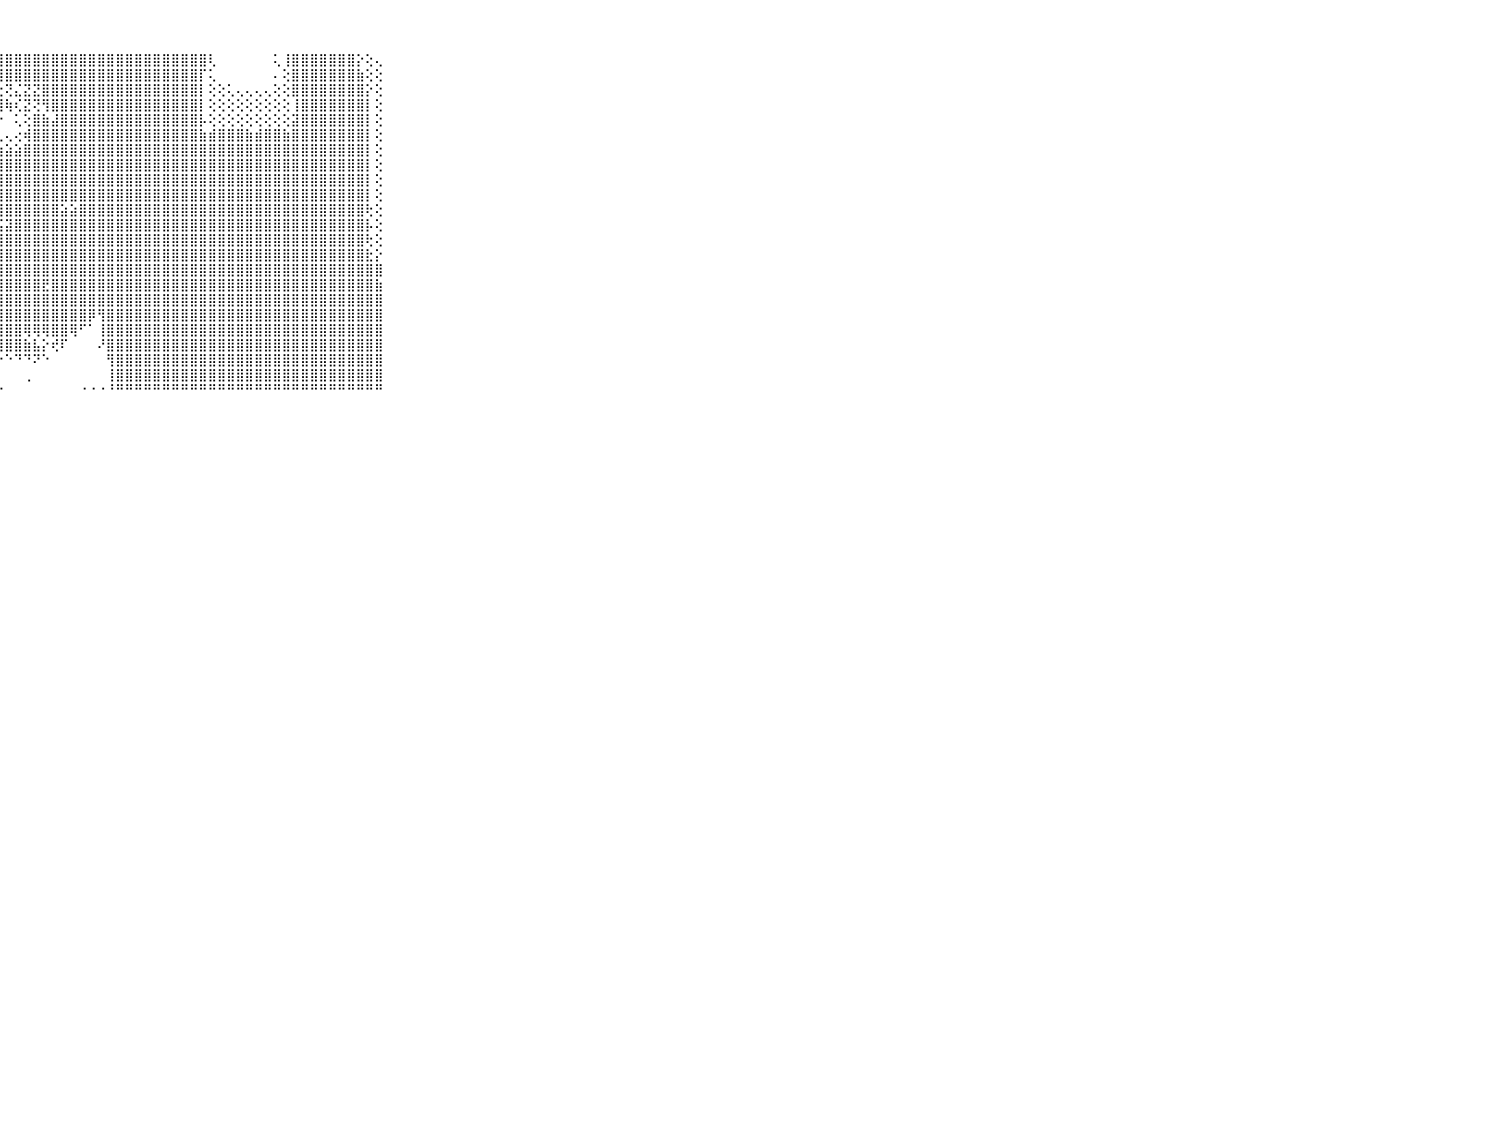

⠀⠀⠀⠀⠀⠀⠀⠀⠀⠀⠀⣿⣿⣿⣿⣿⣿⣿⣿⣿⣿⣿⣿⣿⣿⣿⣿⣿⣿⣿⣿⣿⣿⣿⣿⣿⣿⣿⣿⣿⣿⣿⣿⣿⣿⣿⣿⣿⣿⣿⢇⠀⠀⠀⠀⠀⠀⢅⢸⣿⣿⣿⣿⣿⣿⣿⡕⢕⢄⠀⠀⠀⠀⠀⠀⠀⠀⠀⠀⠀⠀
⠀⠀⠀⠀⠀⠀⠀⠀⠀⠀⠀⣿⣿⣿⣿⣿⣿⣿⣿⣿⣿⣿⣿⣿⣿⣿⣿⣿⣿⣿⣿⣿⣿⣿⣿⣿⣿⣿⣿⣿⣿⣿⣿⣿⣿⣿⣿⣿⣿⡏⢅⠀⠀⠀⠀⠀⠀⠄⢕⣿⣿⣿⣿⣿⣿⣿⣷⢕⢕⠀⠀⠀⠀⠀⠀⠀⠀⠀⠀⠀⠀
⠀⠀⠀⠀⠀⠀⠀⠀⠀⠀⠀⣿⣿⣿⣿⣿⣿⣿⣿⣿⣿⢟⠏⠙⢕⢕⢕⢕⢝⣌⣝⣝⣿⣿⣿⣿⣿⣿⣿⣿⣿⣿⣿⣿⣿⣿⣿⣿⣿⡇⢕⢕⢅⢄⢄⢄⢄⢕⢕⣿⣿⣿⣿⣿⣿⣿⣿⡕⢕⠀⠀⠀⠀⠀⠀⠀⠀⠀⠀⠀⠀
⠀⠀⠀⠀⠀⠀⠀⠀⠀⠀⠀⣿⣿⣿⣿⣿⣿⣿⣿⠏⠑⠁⠀⢅⡱⢇⢕⣼⢷⢎⣝⢝⢻⣿⣿⣿⣿⣿⣿⣿⣿⣿⣿⣿⣿⣿⣿⣿⣿⡇⢕⢕⢕⢕⢕⢕⢕⢕⢕⢸⣿⣿⣿⣿⣿⣿⣿⡇⢕⠀⠀⠀⠀⠀⠀⠀⠀⠀⠀⠀⠀
⠀⠀⠀⠀⠀⠀⠀⠀⠀⠀⠀⣿⣿⣿⣿⣿⣿⢿⠃⠀⢀⢀⢅⢑⣕⢿⠷⠑⠀⢅⢕⣿⣷⣼⣿⣿⣿⣿⣿⣿⣿⣿⣿⣿⣿⣿⣿⣿⣿⡧⢕⢕⢕⢕⢕⢕⢕⢕⢕⣽⣿⣿⣿⣿⣿⣿⣿⡇⢕⠀⠀⠀⠀⠀⠀⠀⠀⠀⠀⠀⠀
⠀⠀⠀⠀⠀⠀⠀⠀⠀⠀⠀⣿⣿⣿⣿⣿⢑⢁⢕⢄⢔⢵⡔⡑⢑⢁⢄⢀⢄⢔⢾⣿⣿⣿⣿⣿⣿⣿⣿⣿⣿⣿⣿⣿⣿⣿⣿⣿⣿⣷⣾⣿⣿⣿⣷⣾⣿⣿⣷⣿⣿⣿⣿⣿⣿⣿⣿⡇⢕⠀⠀⠀⠀⠀⠀⠀⠀⠀⠀⠀⠀
⠀⠀⠀⠀⠀⠀⠀⠀⠀⠀⠀⣿⣿⣿⣿⢏⢀⢱⣧⢅⢠⡀⢑⢕⢕⣵⣵⣵⣵⣵⣿⣿⣿⣿⣿⣿⣿⣿⣿⣿⣿⣿⣿⣿⣿⣿⣿⣿⣿⣿⣿⣿⣿⣿⣿⣿⣿⣿⣿⣿⣿⣿⣿⣿⣿⣿⣿⡇⢕⠀⠀⠀⠀⠀⠀⠀⠀⠀⠀⠀⠀
⠀⠀⠀⠀⠀⠀⠀⠀⠀⠀⠀⣿⣿⣿⣿⡄⢀⢼⢫⢕⣵⣧⣷⣷⣿⣿⣿⣿⣿⣿⣿⣿⣿⣿⣿⣿⣿⣿⣿⣿⣿⣿⣿⣿⣿⣿⣿⣿⣿⣿⣿⣿⣿⣿⣿⣿⣿⣿⣿⣿⣿⣿⣿⣿⣿⣿⣿⡇⢕⠀⠀⠀⠀⠀⠀⠀⠀⠀⠀⠀⠀
⠀⠀⠀⠀⠀⠀⠀⠀⠀⠀⠀⣿⣿⣿⣿⣧⢕⢕⢕⢕⢕⣿⣿⣿⣿⣿⣿⣿⣿⣿⣿⣿⣿⣿⣿⣿⣿⣿⣿⣿⣿⣿⣿⣿⣿⣿⣿⣿⣿⣿⣿⣿⣿⣿⣿⣿⣿⣿⣿⣿⣿⣿⣿⣿⣿⣿⣿⡇⢕⠀⠀⠀⠀⠀⠀⠀⠀⠀⠀⠀⠀
⠀⠀⠀⠀⠀⠀⠀⠀⠀⠀⠀⣿⣿⣿⣿⣿⡇⢅⢕⢇⢱⣿⣿⣿⣿⣿⣿⣿⣿⣿⣿⣿⣿⣿⣿⣿⣿⣿⣿⣿⣿⣿⣿⣿⣿⣿⣿⣿⣿⣿⣿⣿⣿⣿⣿⣿⣿⣿⣿⣿⣿⣿⣿⣿⣿⣿⣿⡇⢕⠀⠀⠀⠀⠀⠀⠀⠀⠀⠀⠀⠀
⠀⠀⠀⠀⠀⠀⠀⠀⠀⠀⠀⣿⣿⣿⣿⣿⣷⢄⠕⠕⢜⢿⣿⣿⣿⣿⣿⣿⣿⣿⣿⣿⣿⣿⣵⣵⣿⣿⣿⣿⣿⣿⣿⣿⣿⣿⣿⣿⣿⣿⣿⣿⣿⣿⣿⣿⣿⣿⣿⣿⣿⣿⣿⣿⣿⣿⣿⢗⢕⠀⠀⠀⠀⠀⠀⠀⠀⠀⠀⠀⠀
⠀⠀⠀⠀⠀⠀⠀⠀⠀⠀⠀⣿⣿⣿⣿⣿⣿⣇⢑⢔⢕⢺⣿⣿⣿⣿⣿⣯⣽⣿⣿⣿⣿⣿⣿⣿⣿⣿⣿⣿⣿⣿⣿⣿⣿⣿⣿⣿⣿⣿⣿⣿⣿⣿⣿⣿⣿⣿⣿⣿⣿⣿⣿⣿⣿⣿⣿⡧⢕⠀⠀⠀⠀⠀⠀⠀⠀⠀⠀⠀⠀
⠀⠀⠀⠀⠀⠀⠀⠀⠀⠀⠀⣿⣿⣿⣿⣿⣿⣿⣇⣔⡕⢕⣿⣿⣿⣿⣿⣿⣿⣿⣿⣿⣿⣿⣿⣿⣿⣿⣿⣿⣿⣿⣿⣿⣿⣿⣿⣿⣿⣿⣿⣿⣿⣿⣿⣿⣿⣿⣿⣿⣿⣿⣿⣿⣿⣿⣿⢗⢕⠀⠀⠀⠀⠀⠀⠀⠀⠀⠀⠀⠀
⠀⠀⠀⠀⠀⠀⠀⠀⠀⠀⠀⣿⣿⣿⣿⣿⣿⣿⣯⣿⣿⣿⣿⣿⣿⣿⣿⣿⣿⣿⣿⣿⣿⣿⣿⣿⣿⣿⣿⣿⣿⣿⣿⣿⣿⣿⣿⣿⣿⣿⣿⣿⣿⣿⣿⣿⣿⣿⣿⣿⣿⣿⣿⣿⣿⣿⣿⣗⡕⠀⠀⠀⠀⠀⠀⠀⠀⠀⠀⠀⠀
⠀⠀⠀⠀⠀⠀⠀⠀⠀⠀⠀⣿⣿⣿⣿⣿⣿⣿⣿⣿⣿⣿⣿⣿⣿⣿⣿⣿⣿⣿⣿⣿⣿⣿⣿⣿⣿⣿⣿⣿⣿⣿⣿⣿⣿⣿⣿⣿⣿⣿⣿⣿⣿⣿⣿⣿⣿⣿⣿⣿⣿⣿⣿⣿⣿⣿⣿⣿⣿⠀⠀⠀⠀⠀⠀⠀⠀⠀⠀⠀⠀
⠀⠀⠀⠀⠀⠀⠀⠀⠀⠀⠀⣿⣿⣿⣿⣿⣿⣿⣿⣿⣿⣿⣿⣿⣿⣿⣿⣿⣿⣿⣿⣿⣟⣿⣿⣿⣿⣿⣿⣿⣿⣿⣿⣿⣿⣿⣿⣿⣿⣿⣿⣿⣿⣿⣿⣿⣿⣿⣿⣿⣿⣿⣿⣿⣿⣿⣿⣿⣷⠀⠀⠀⠀⠀⠀⠀⠀⠀⠀⠀⠀
⠀⠀⠀⠀⠀⠀⠀⠀⠀⠀⠀⣿⣿⣿⣿⣿⣿⣿⣿⣿⣿⣿⡜⣿⣿⣿⣿⣿⣿⣿⣿⣿⣿⣿⣿⣿⣿⣿⣿⣿⣿⣿⣿⣿⣿⣿⣿⣿⣿⣿⣿⣿⣿⣿⣿⣿⣿⣿⣿⣿⣿⣿⣿⣿⣿⣿⣿⣿⣿⠀⠀⠀⠀⠀⠀⠀⠀⠀⠀⠀⠀
⠀⠀⠀⠀⠀⠀⠀⠀⠀⠀⠀⣿⣿⣿⣿⣿⣿⣿⣿⣿⣿⣿⢕⢻⣿⣿⣿⣿⣿⣿⣿⣿⣿⣿⣿⣿⣿⡿⢻⣿⣿⣿⣿⣿⣿⣿⣿⣿⣿⣿⣿⣿⣿⣿⣿⣿⣿⣿⣿⣿⣿⣿⣿⣿⣿⣿⣿⣿⣿⠀⠀⠀⠀⠀⠀⠀⠀⠀⠀⠀⠀
⠀⠀⠀⠀⠀⠀⠀⠀⠀⠀⠀⣿⣿⣿⣿⣿⣿⣿⣿⣿⣿⣿⣇⢕⢻⣿⣿⣿⣿⣿⢿⢿⢿⣿⣿⢿⠋⠁⢸⣿⣿⣿⣿⣿⣿⣿⣿⣿⣿⣿⣿⣿⣿⣿⣿⣿⣿⣿⣿⣿⣿⣿⣿⣿⣿⣿⣿⣿⣿⠀⠀⠀⠀⠀⠀⠀⠀⠀⠀⠀⠀
⠀⠀⠀⠀⠀⠀⠀⠀⠀⠀⠀⣿⣿⣿⣿⣿⣿⣿⣿⣿⣿⣿⣿⡇⢕⢜⢟⢿⣿⣿⣷⣧⡕⢞⠏⠀⠀⠀⠜⣿⣿⣿⣿⣿⣿⣿⣿⣿⣿⣿⣿⣿⣿⣿⣿⣿⣿⣿⣿⣿⣿⣿⣿⣿⣿⣿⣿⣿⣿⠀⠀⠀⠀⠀⠀⠀⠀⠀⠀⠀⠀
⠀⠀⠀⠀⠀⠀⠀⠀⠀⠀⠀⣿⣿⣿⣿⣿⣿⣿⣿⣿⣿⣿⣿⣷⢕⢀⠁⠑⠑⠙⠙⠝⠑⠀⠀⠀⠀⠀⠀⢻⣿⣿⣿⣿⣿⣿⣿⣿⣿⣿⣿⣿⣿⣿⣿⣿⣿⣿⣿⣿⣿⣿⣿⣿⣿⣿⣿⣿⣿⠀⠀⠀⠀⠀⠀⠀⠀⠀⠀⠀⠀
⠀⠀⠀⠀⠀⠀⠀⠀⠀⠀⠀⣿⣿⣿⣿⣿⣿⣿⣿⣿⣿⣿⣿⣿⠀⢄⢄⠀⠀⠀⢀⠀⠀⠀⠀⠀⠀⠀⠀⢸⣿⣿⣿⣿⣿⣿⣿⣿⣿⣿⣿⣿⣿⣿⣿⣿⣿⣿⣿⣿⣿⣿⣿⣿⣿⣿⣿⣿⣿⠀⠀⠀⠀⠀⠀⠀⠀⠀⠀⠀⠀
⠀⠀⠀⠀⠀⠀⠀⠀⠀⠀⠀⠛⠛⠛⠛⠛⠛⠛⠛⠛⠛⠛⠛⠛⠐⠑⠑⠑⠀⠀⠀⠀⠀⠀⠀⠀⠐⠐⠐⠘⠛⠛⠛⠛⠛⠛⠛⠛⠛⠛⠛⠛⠛⠛⠛⠛⠛⠛⠛⠛⠛⠛⠛⠛⠛⠛⠛⠛⠛⠀⠀⠀⠀⠀⠀⠀⠀⠀⠀⠀⠀